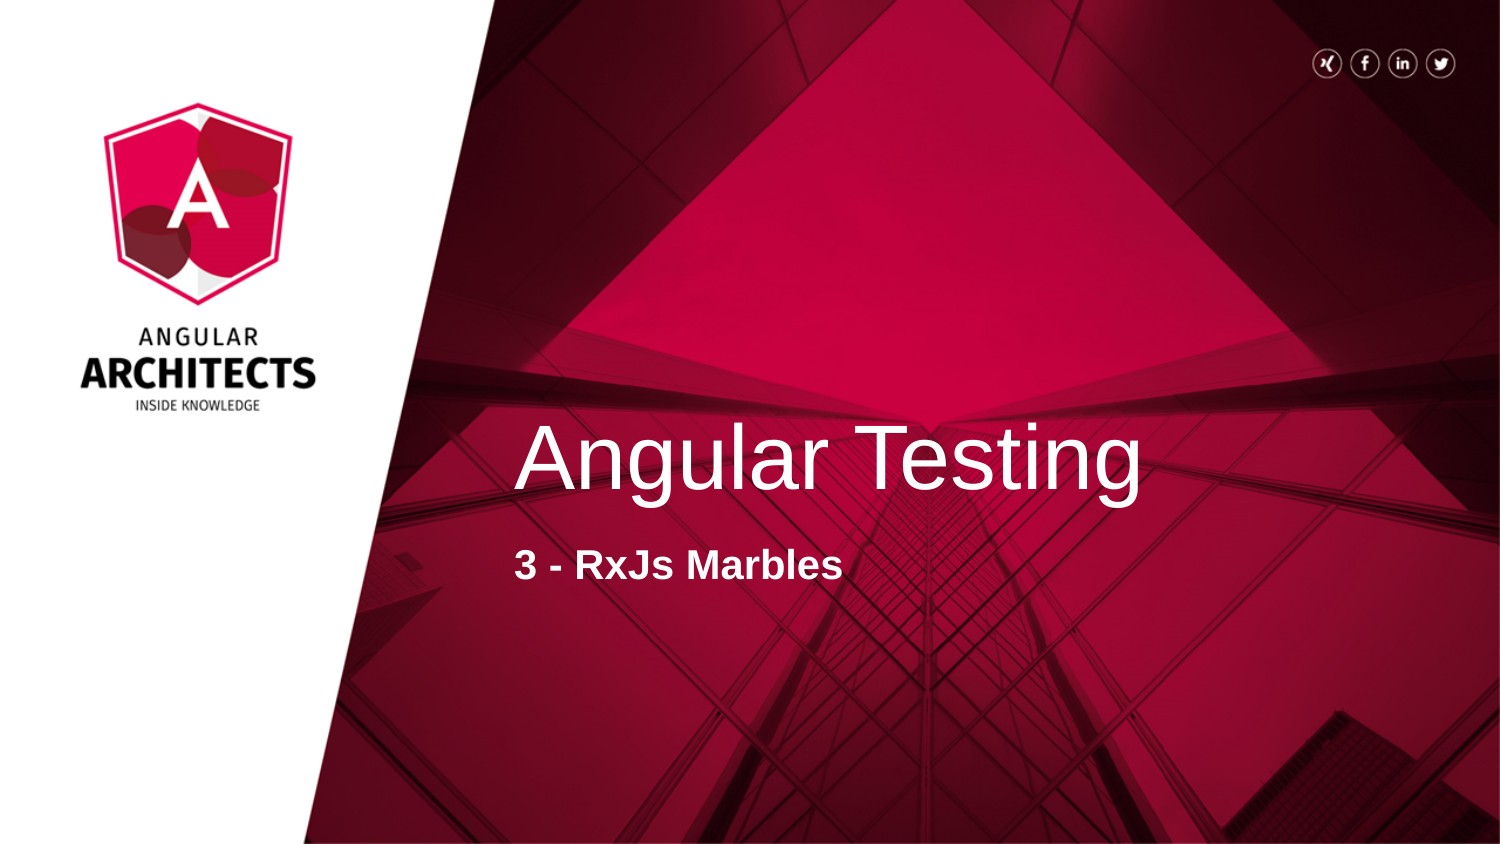

# Angular Testing
3 - RxJs Marbles